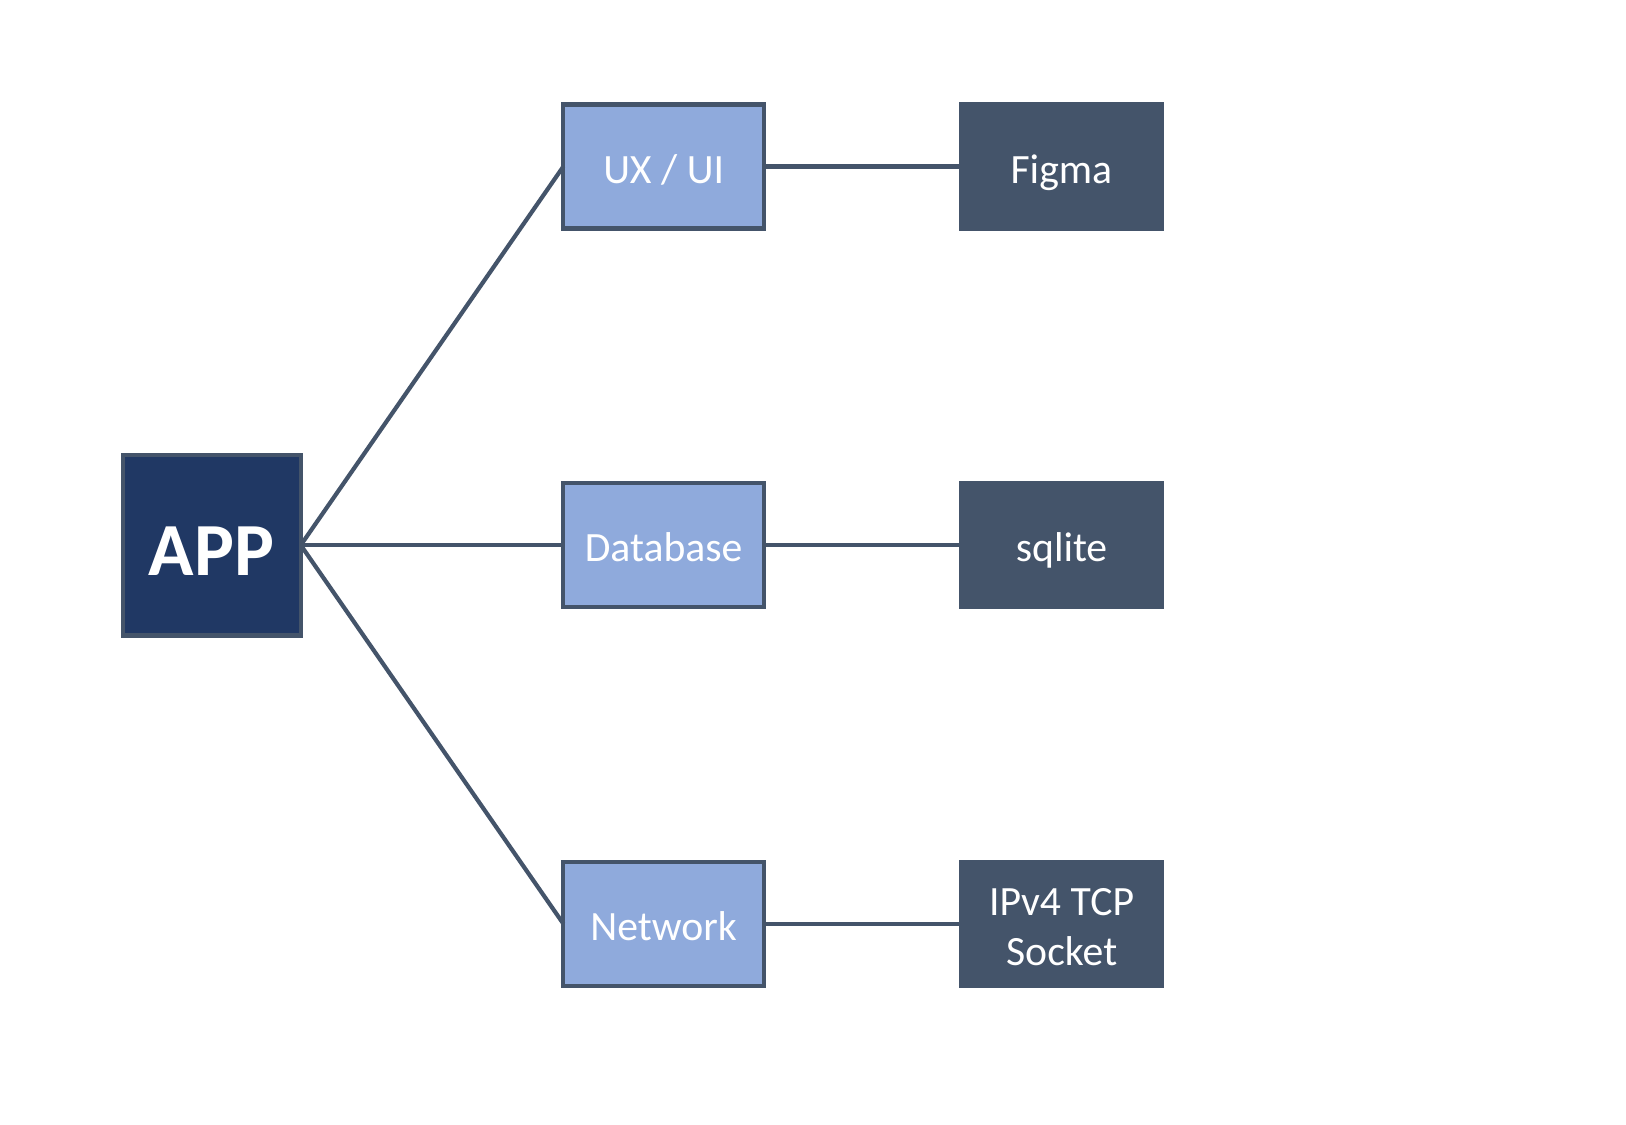

UX / UI
Figma
APP
Database
sqlite
Network
IPv4 TCP
Socket